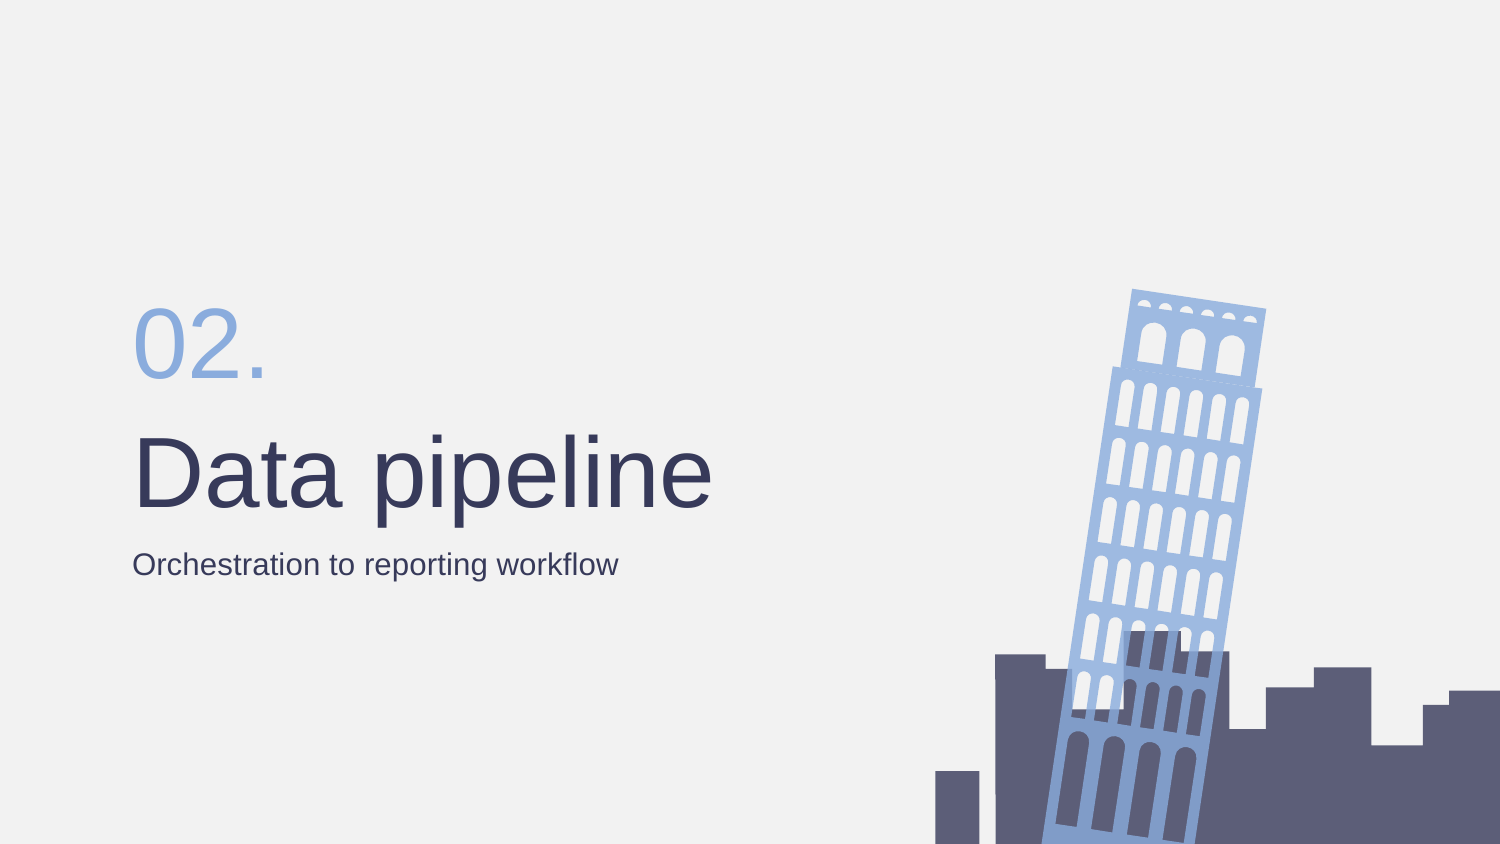

02.
# Data pipeline
Orchestration to reporting workflow